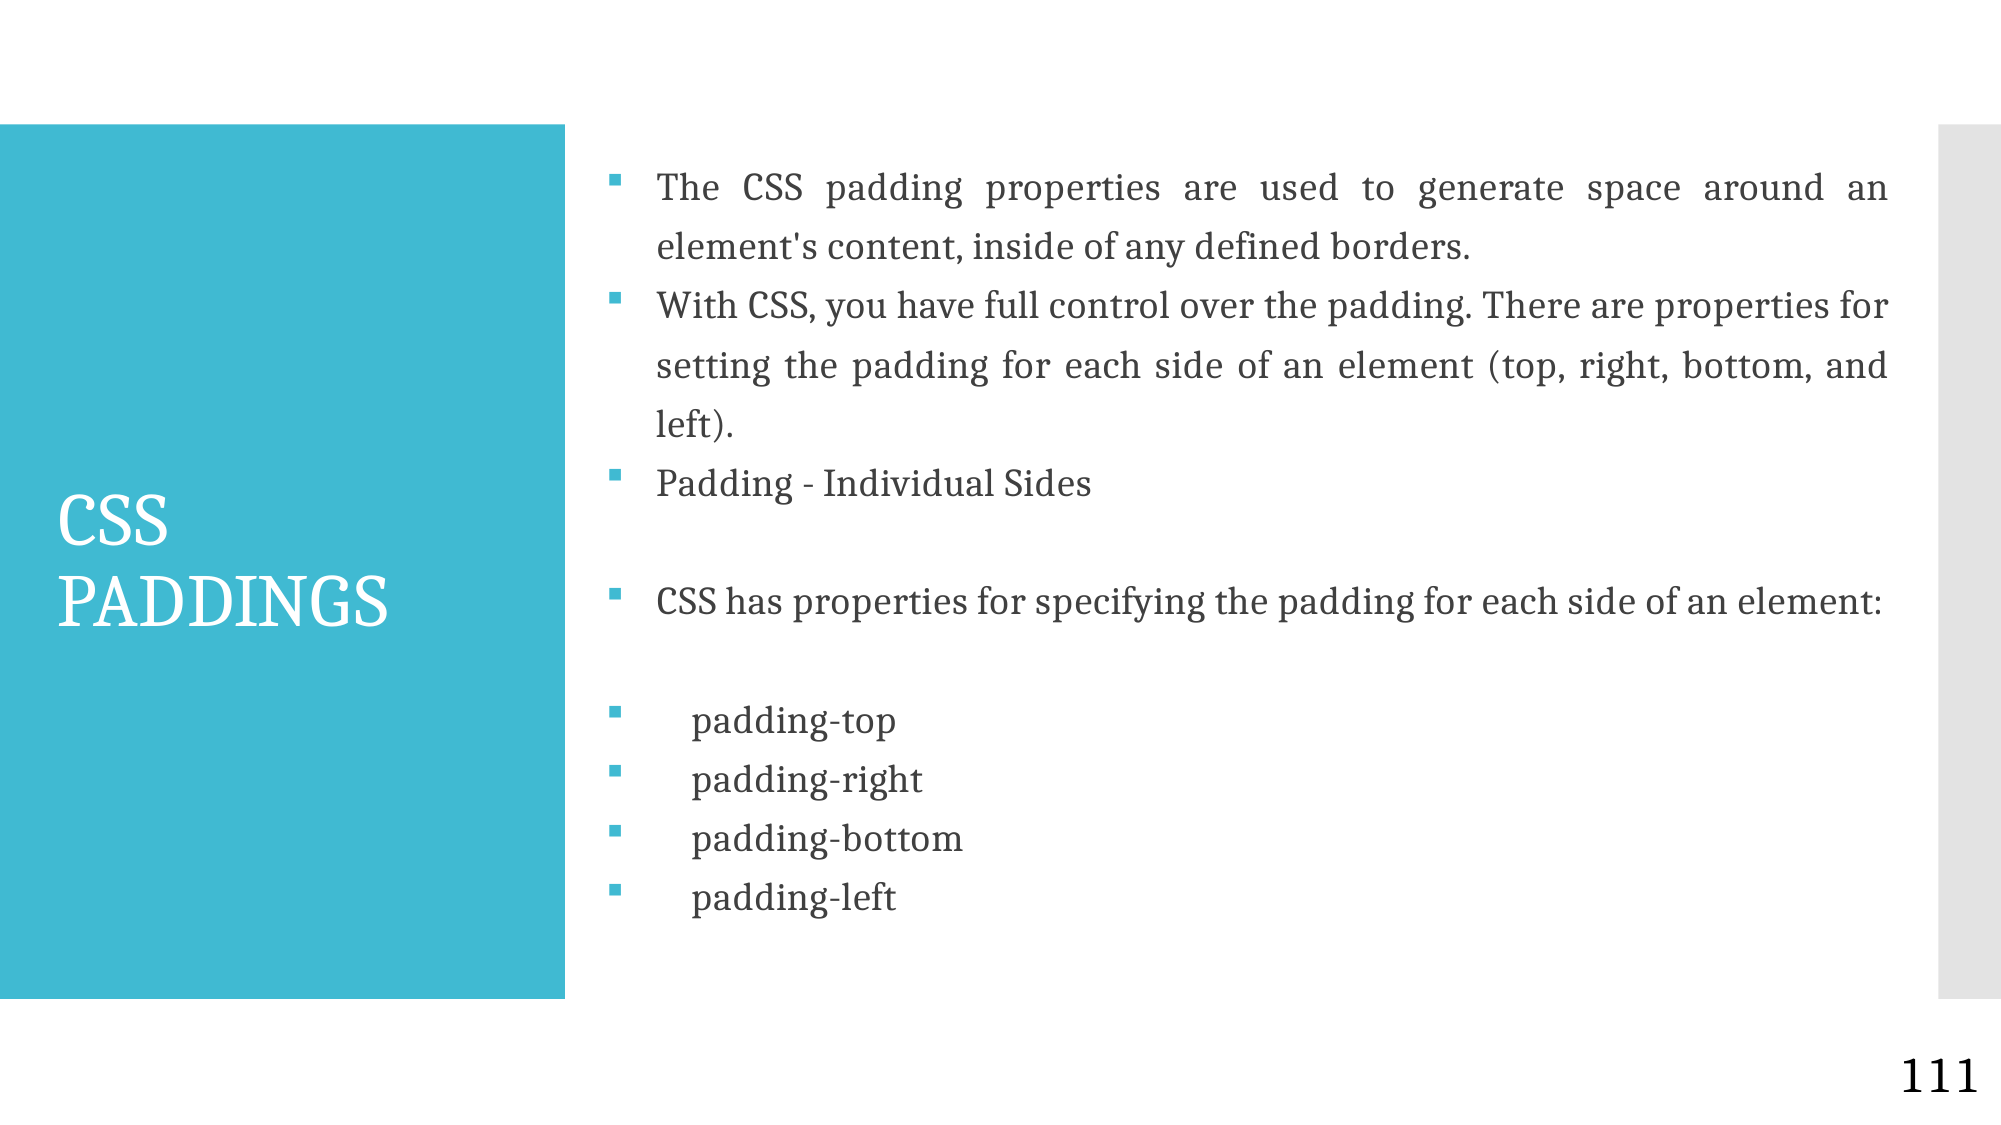

The CSS padding properties are used to generate space around an element's content, inside of any defined borders.
With CSS, you have full control over the padding. There are properties for setting the padding for each side of an element (top, right, bottom, and left).
Padding - Individual Sides

CSS has properties for specifying the padding for each side of an element:

    padding-top
    padding-right
    padding-bottom
    padding-left

# CSS PADDINGS
111